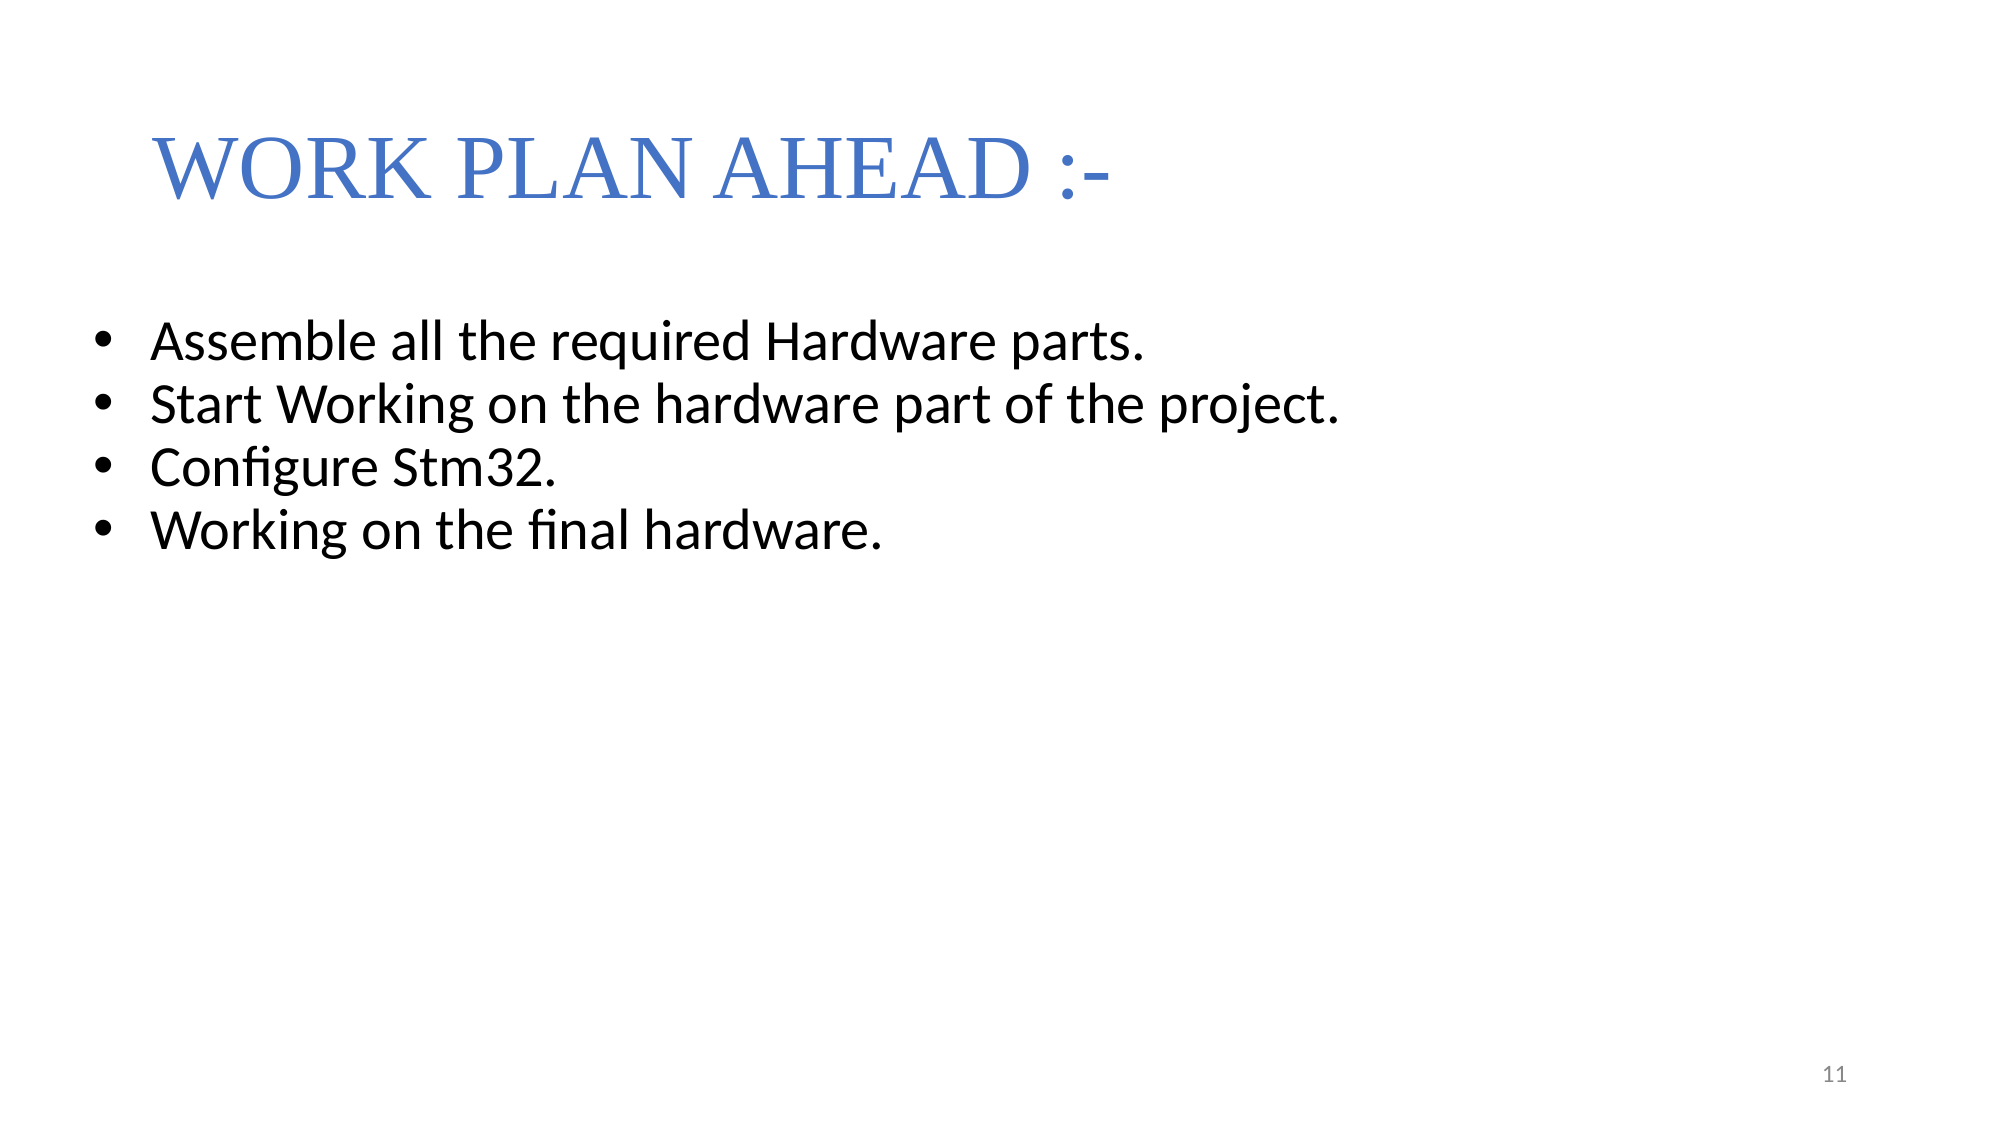

# WORK PLAN AHEAD :-
Assemble all the required Hardware parts.
Start Working on the hardware part of the project.
Configure Stm32.
Working on the final hardware.

11